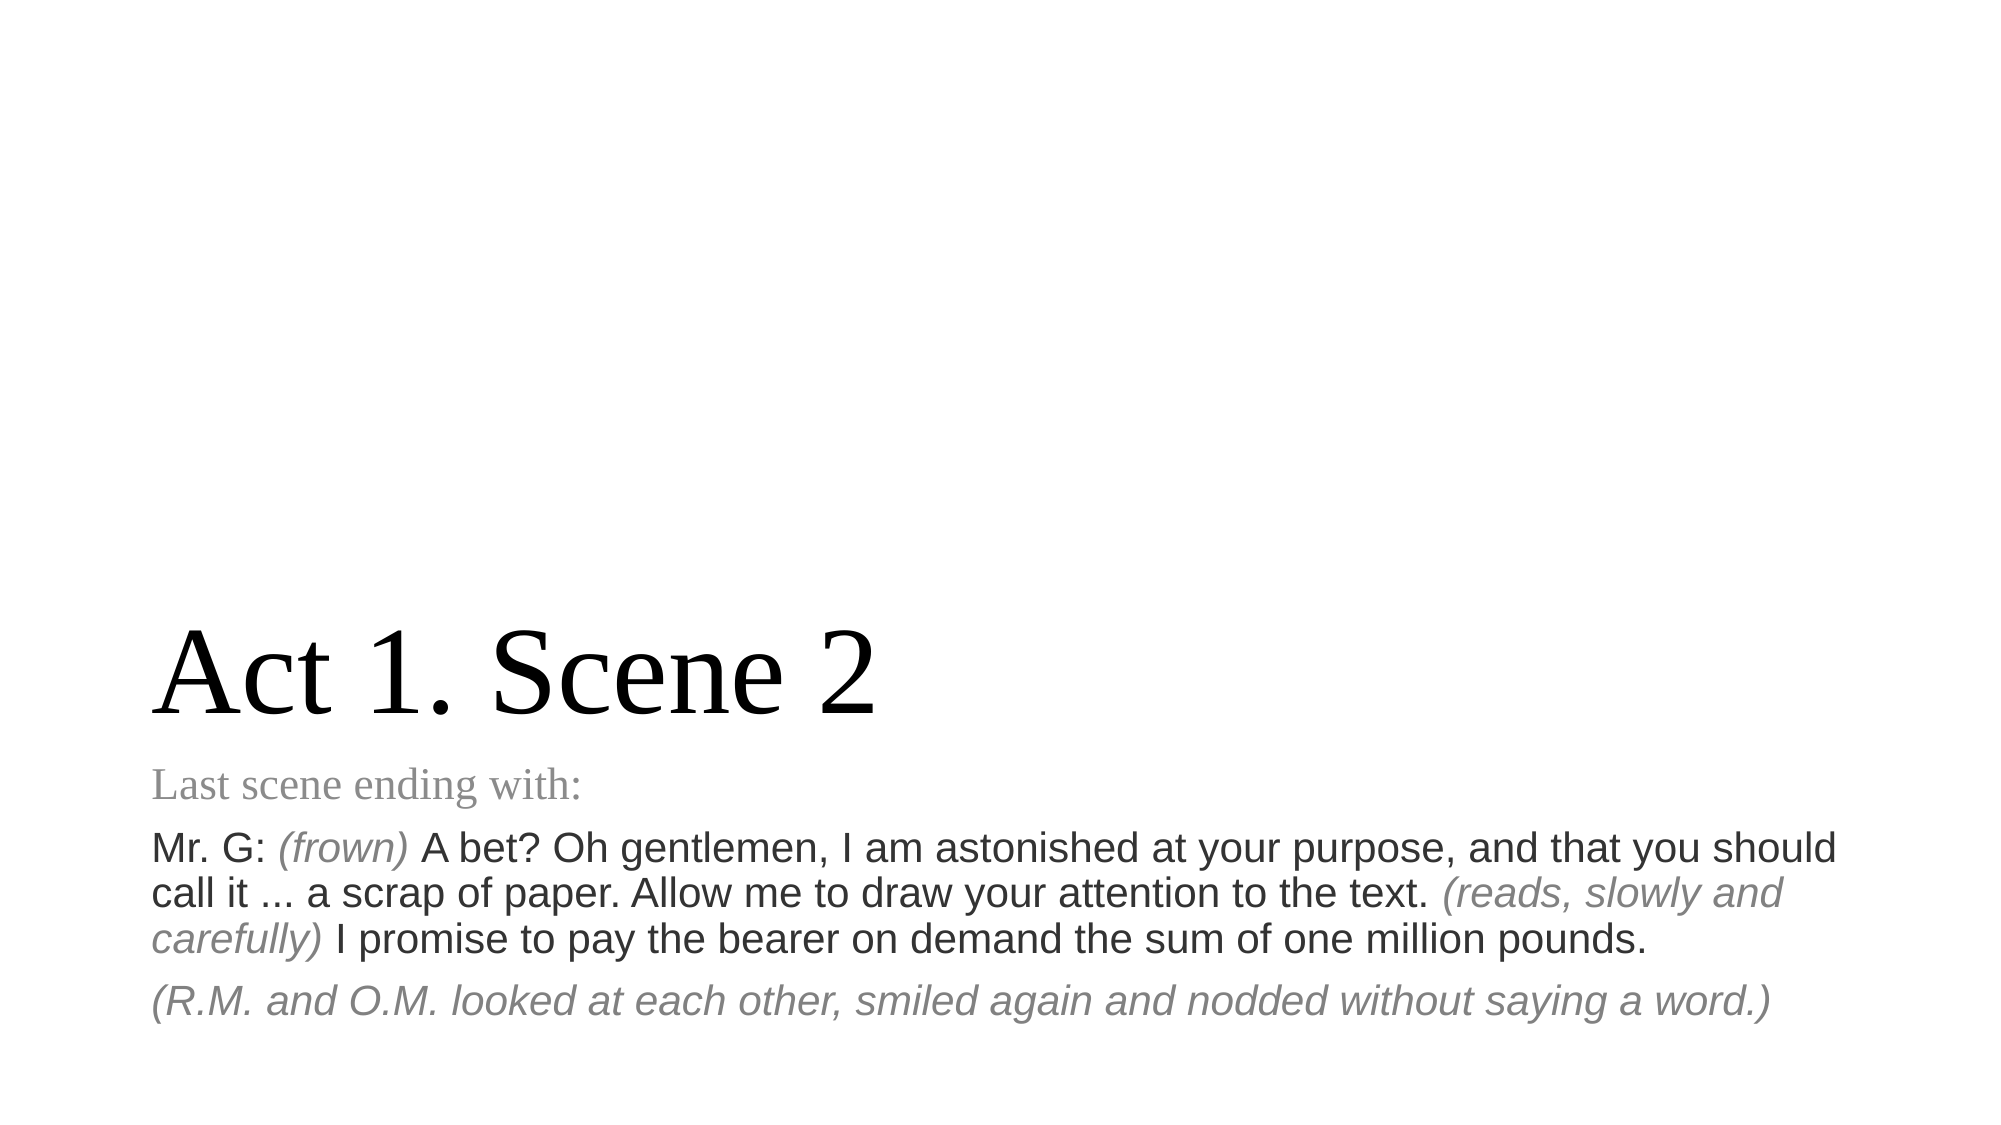

# Act 1. Scene 2
Last scene ending with:
Mr. G: (frown) A bet? Oh gentlemen, I am astonished at your purpose, and that you should call it ... a scrap of paper. Allow me to draw your attention to the text. (reads, slowly and carefully) I promise to pay the bearer on demand the sum of one million pounds.
(R.M. and O.M. looked at each other, smiled again and nodded without saying a word.)